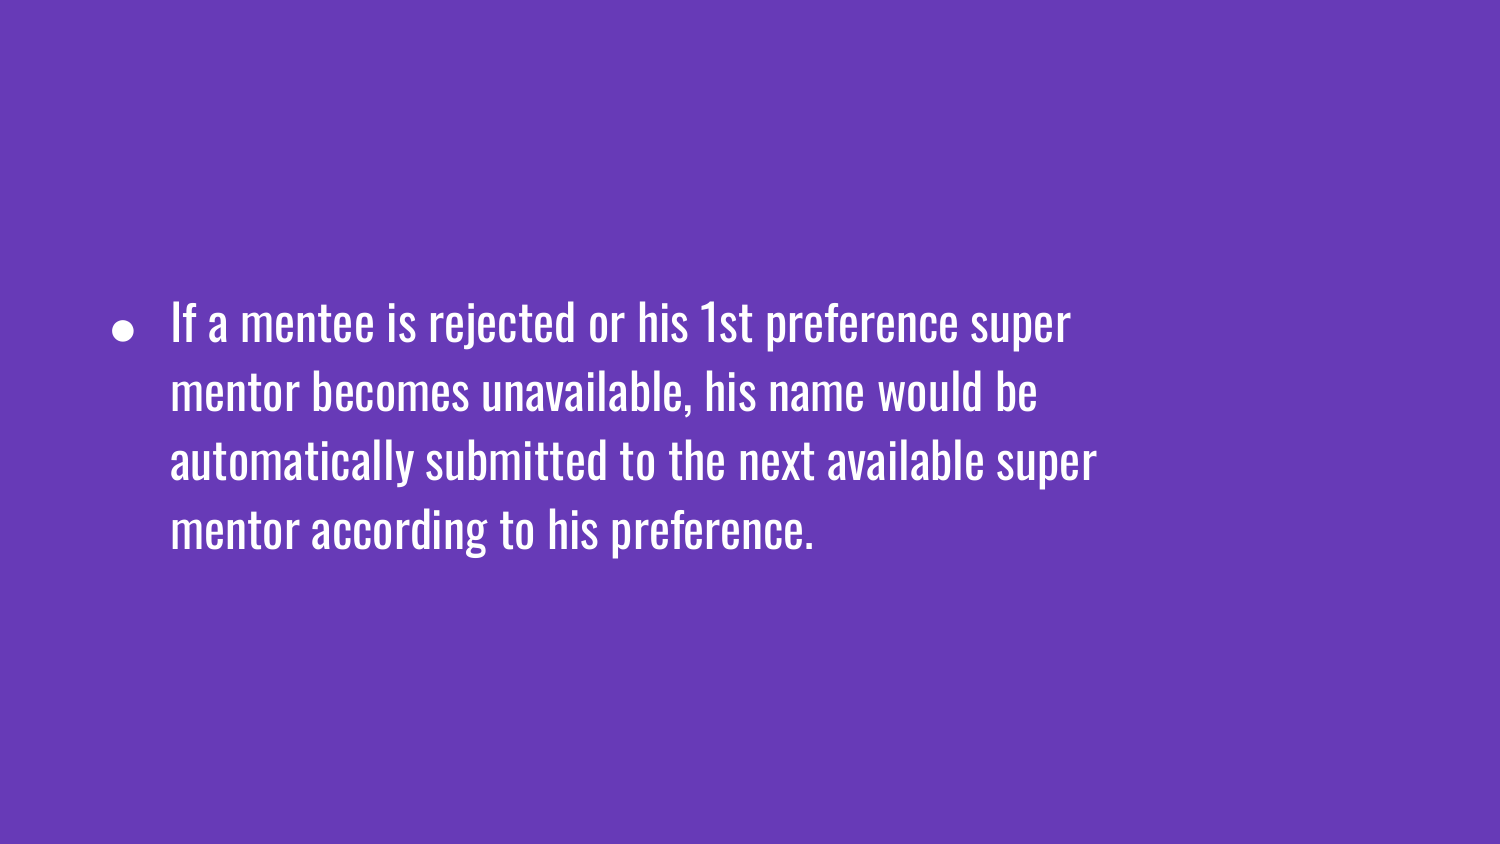

# If a mentee is rejected or his 1st preference super mentor becomes unavailable, his name would be automatically submitted to the next available super mentor according to his preference.